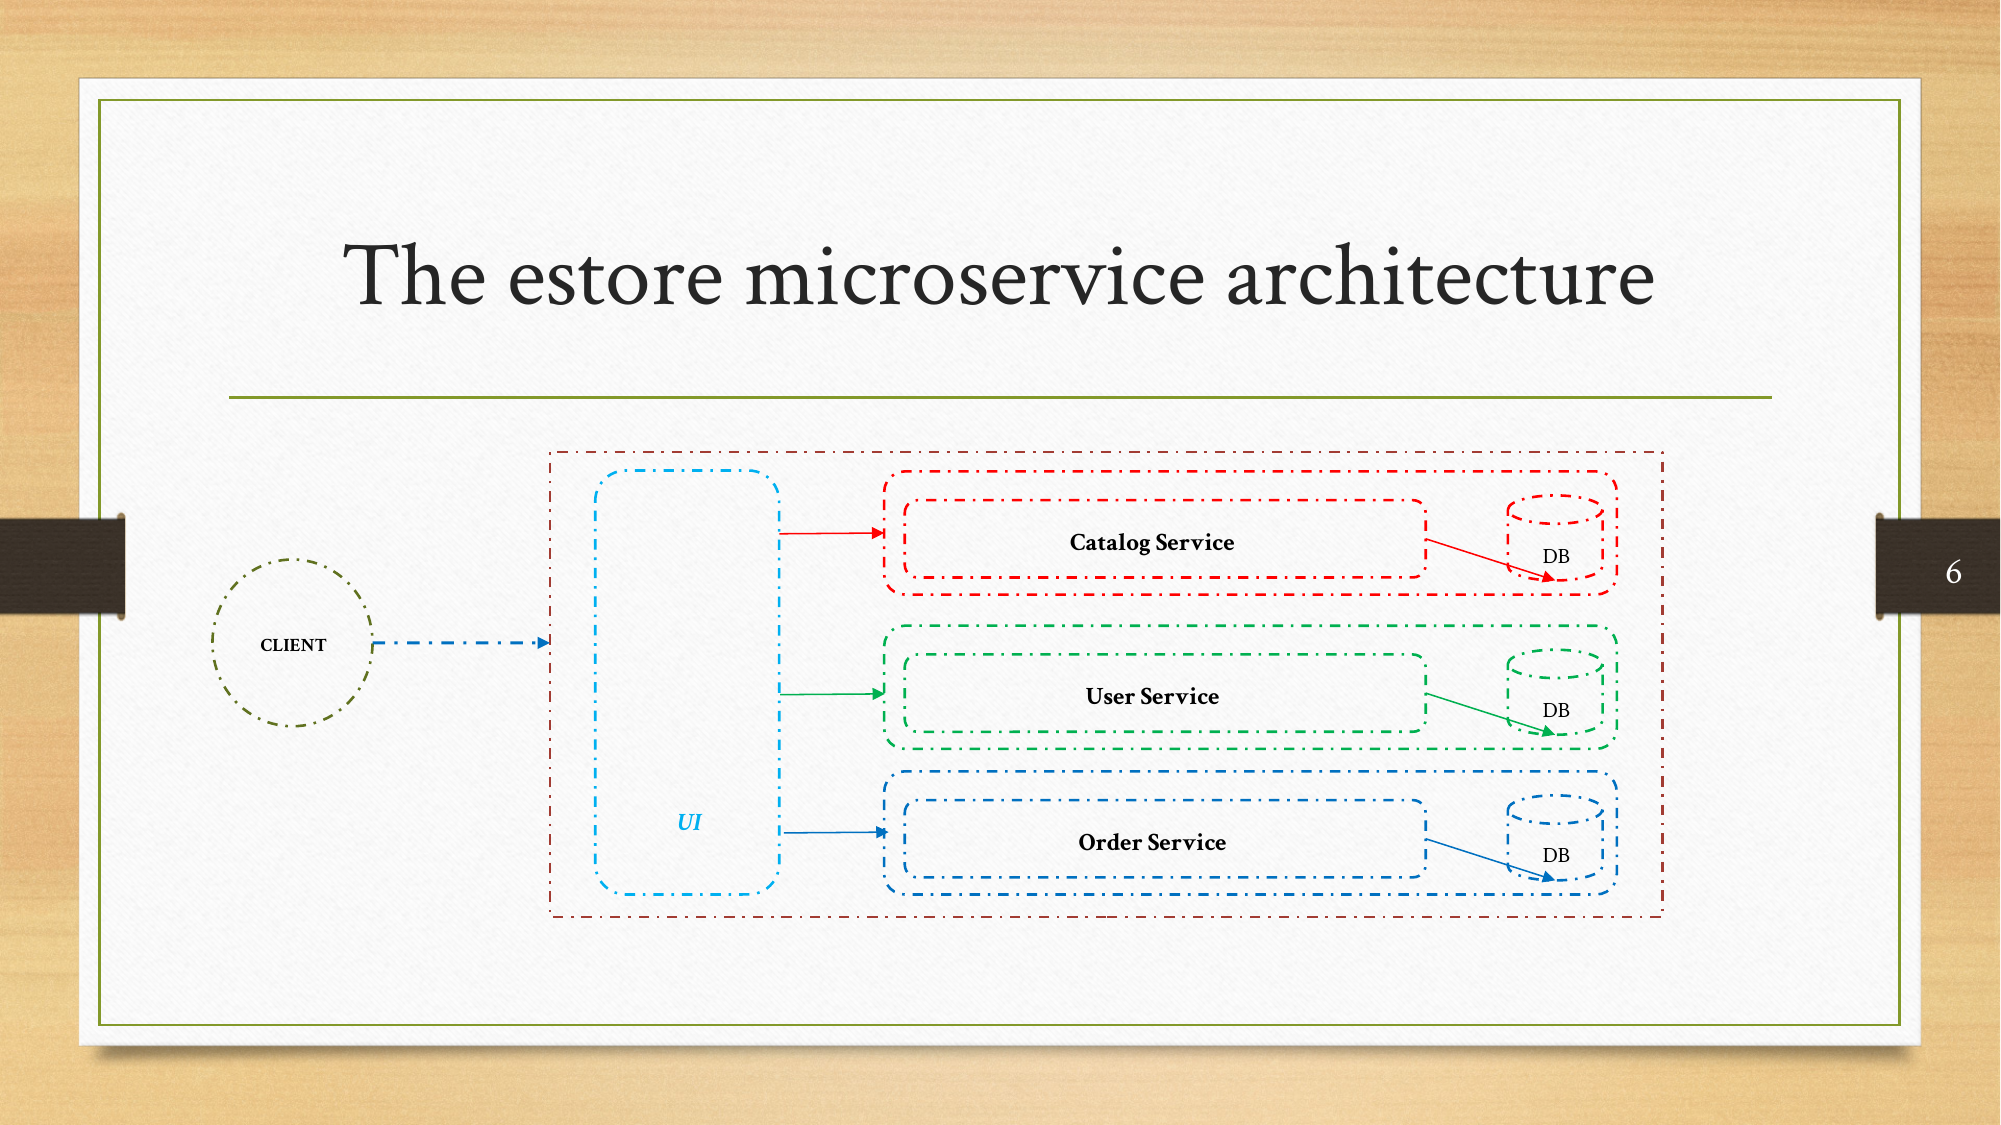

# The estore microservice architecture

Catalog Service
DB
6

CLIENT

User Service
DB

UI

Order Service
DB